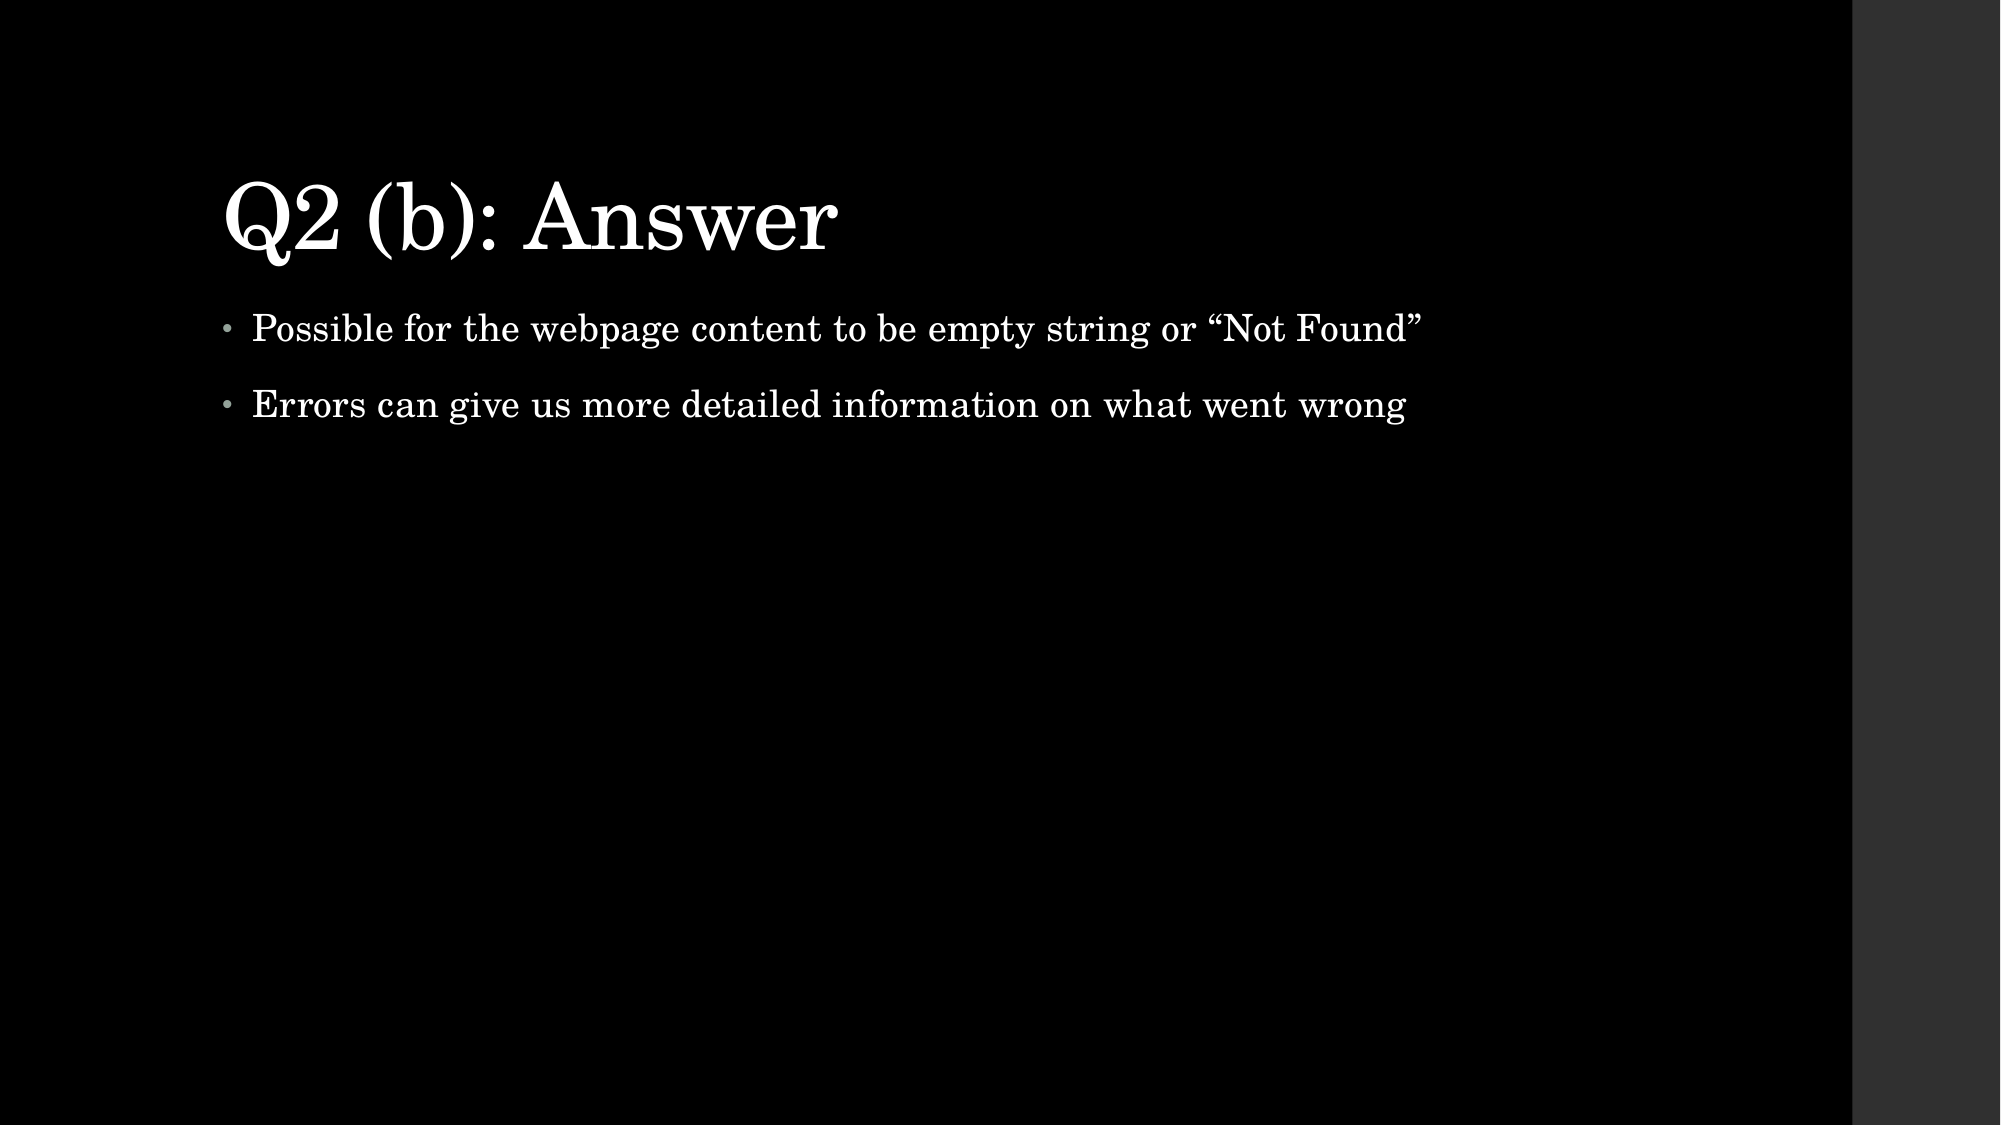

# Q2 (b): Answer
Possible for the webpage content to be empty string or “Not Found”
Errors can give us more detailed information on what went wrong